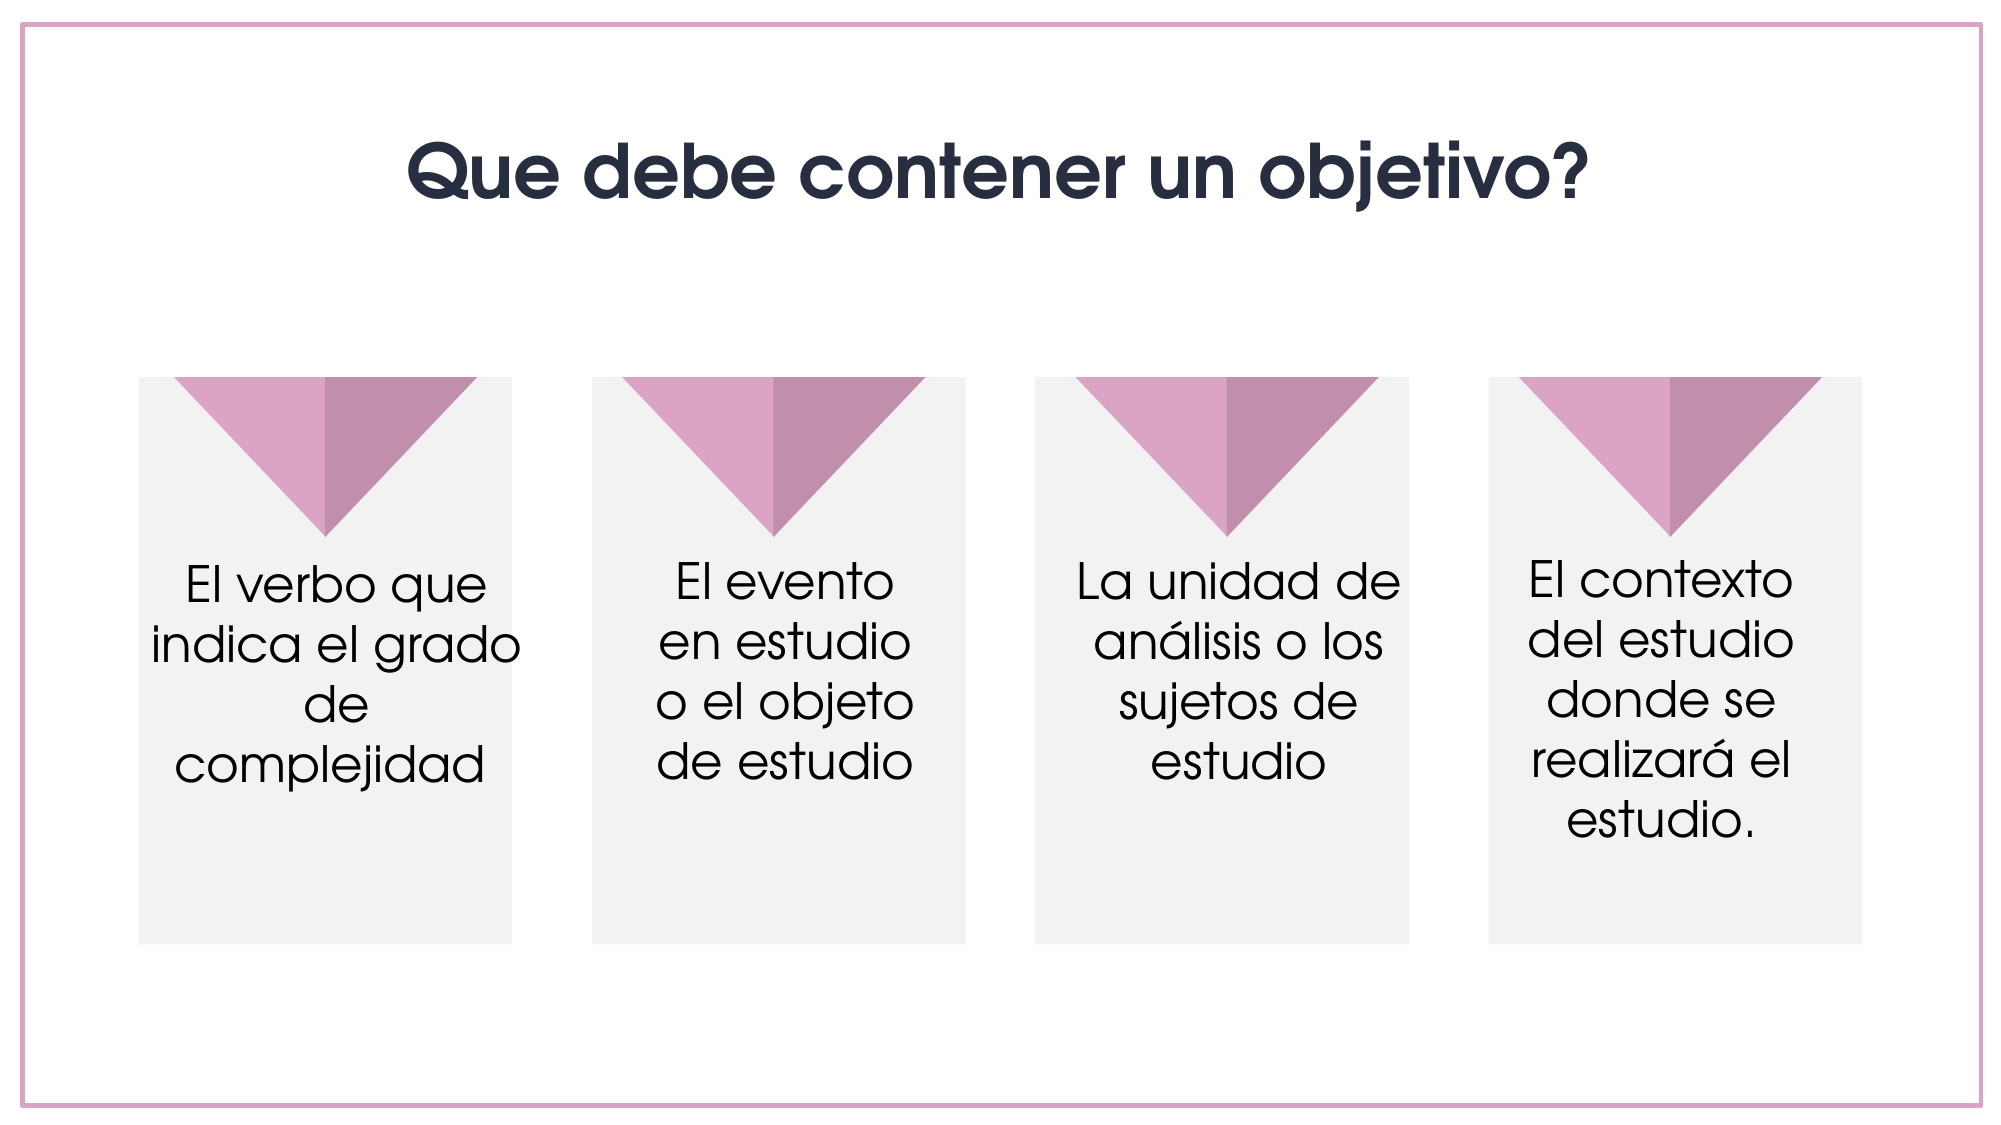

# Que debe contener un objetivo?
El contexto del estudio donde se realizará el estudio.
El evento en estudio o el objeto de estudio
La unidad de análisis o los sujetos de estudio
El verbo que indica el grado de complejidad